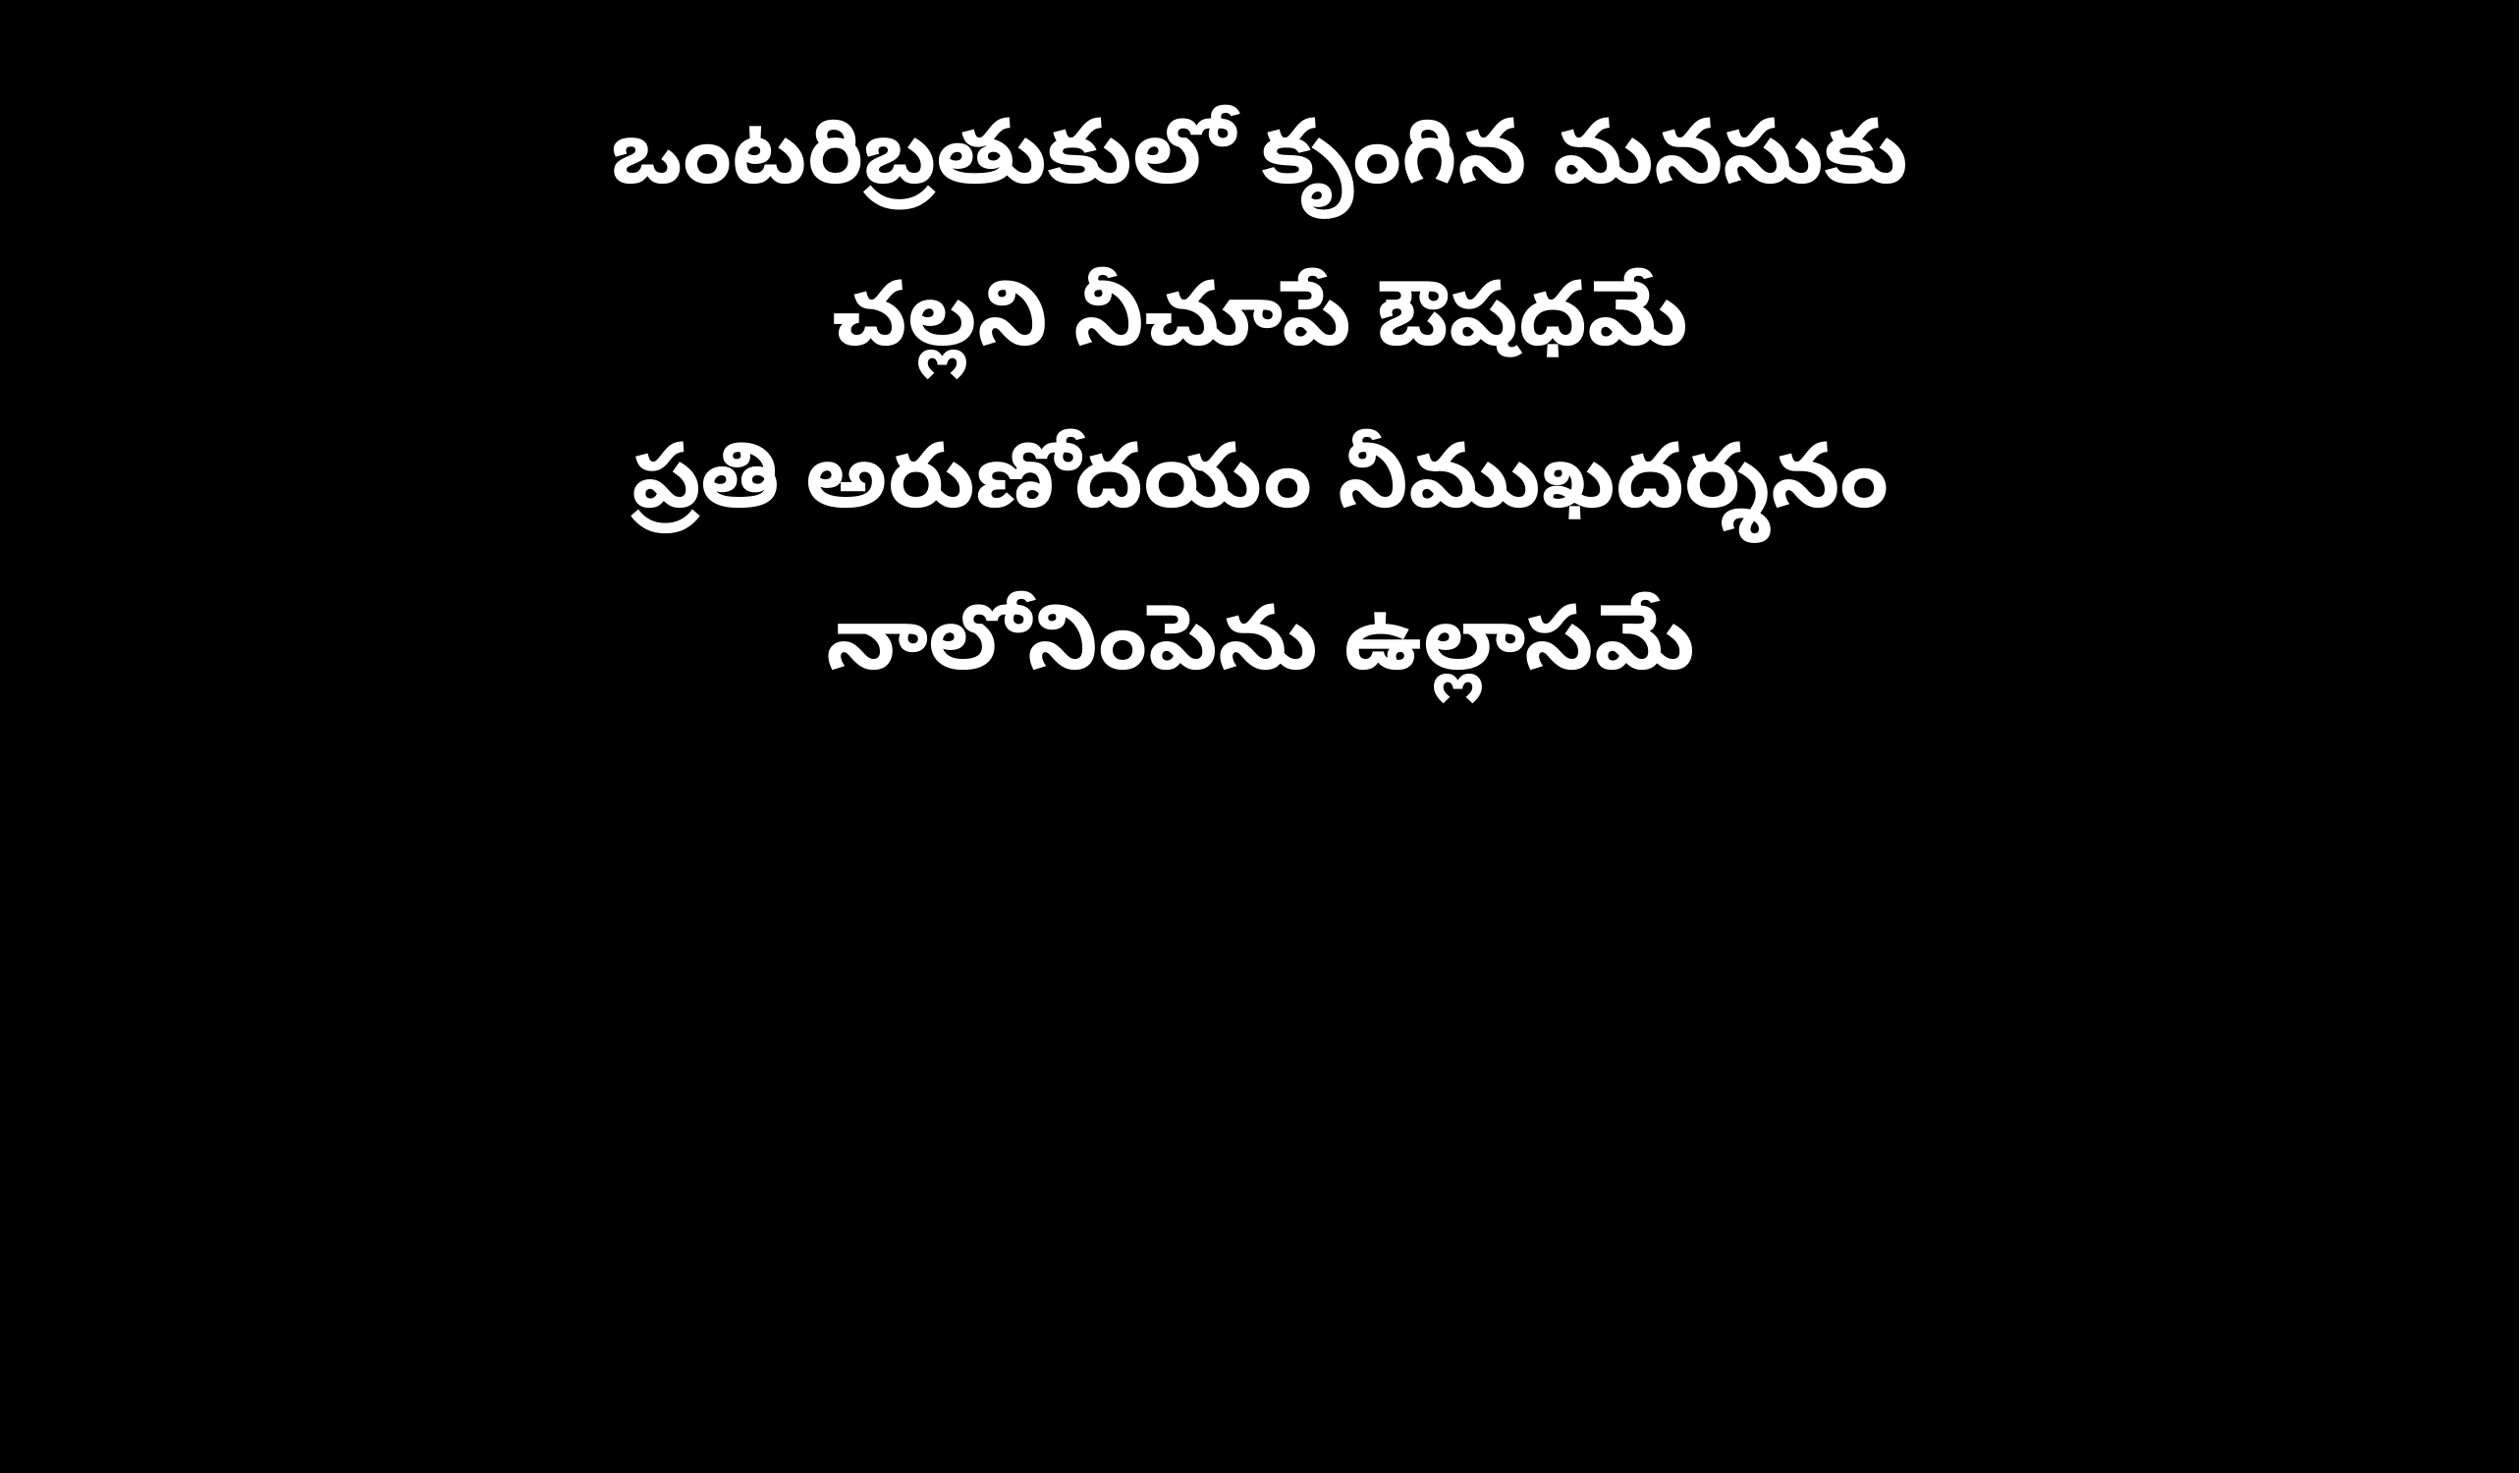

ఒంటరిబ్రతుకులో కృంగిన మనసుకు
చల్లని నీచూపే ఔషధమే
ప్రతి అరుణోదయం నీముఖదర్శనం
నాలోనింపెను ఉల్లాసమే